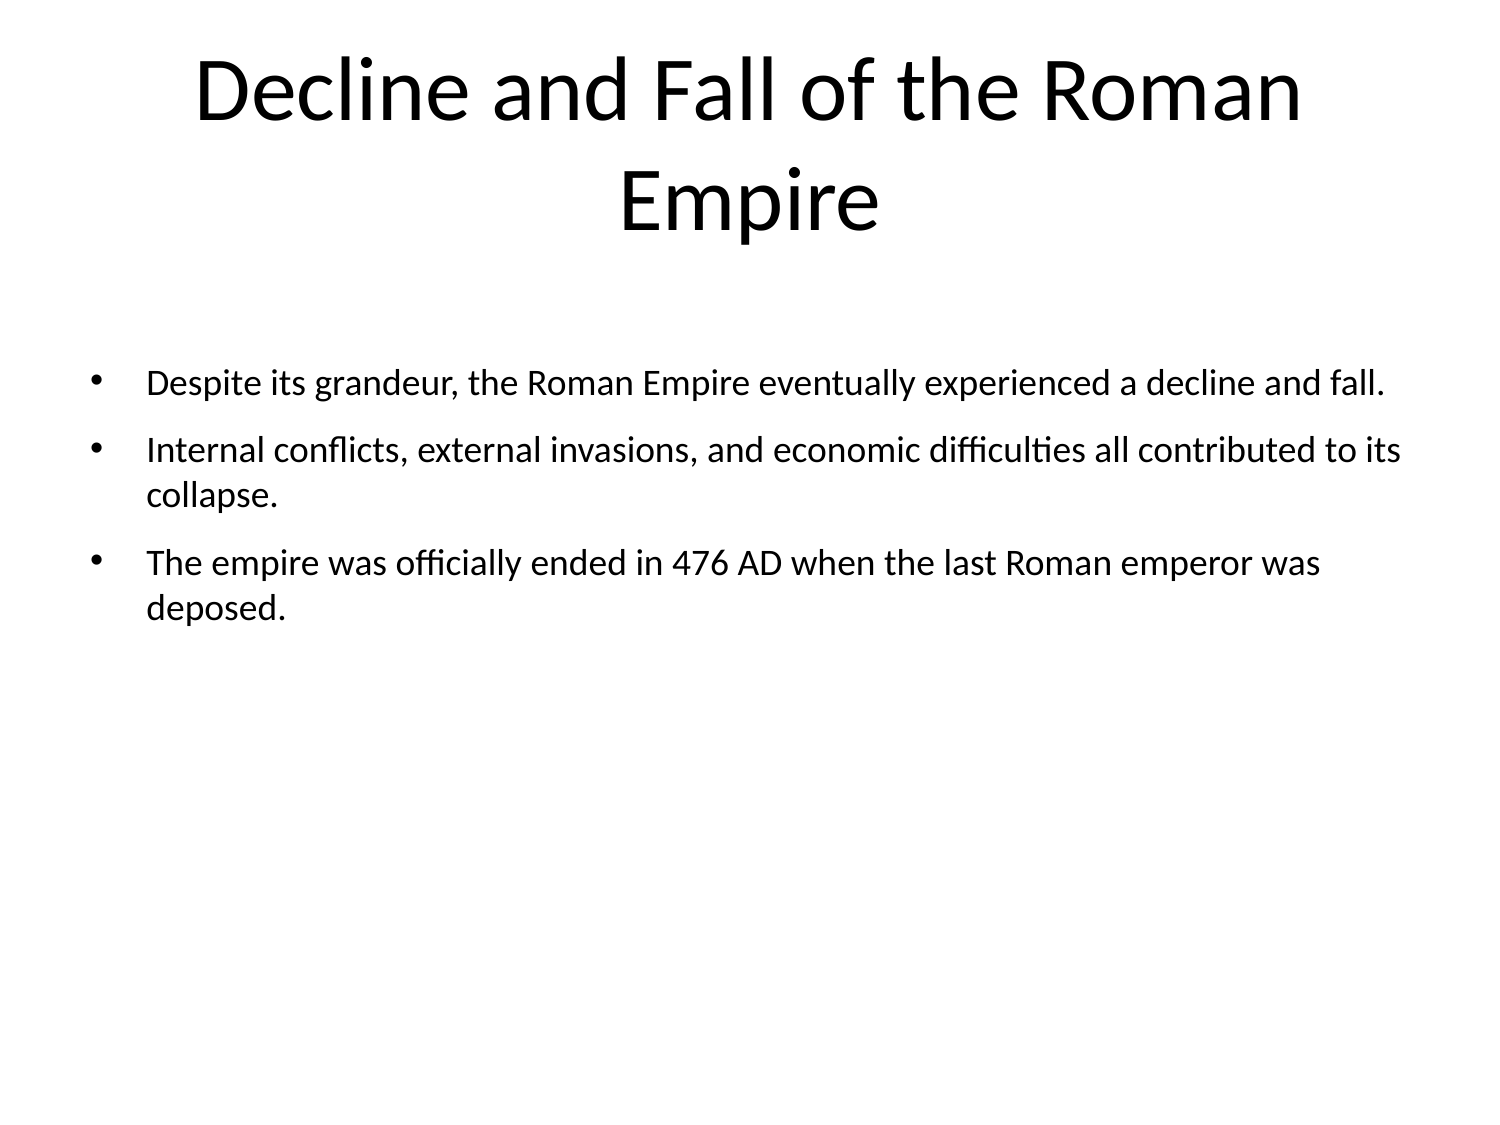

# Decline and Fall of the Roman Empire

Despite its grandeur, the Roman Empire eventually experienced a decline and fall.
Internal conflicts, external invasions, and economic difficulties all contributed to its collapse.
The empire was officially ended in 476 AD when the last Roman emperor was deposed.